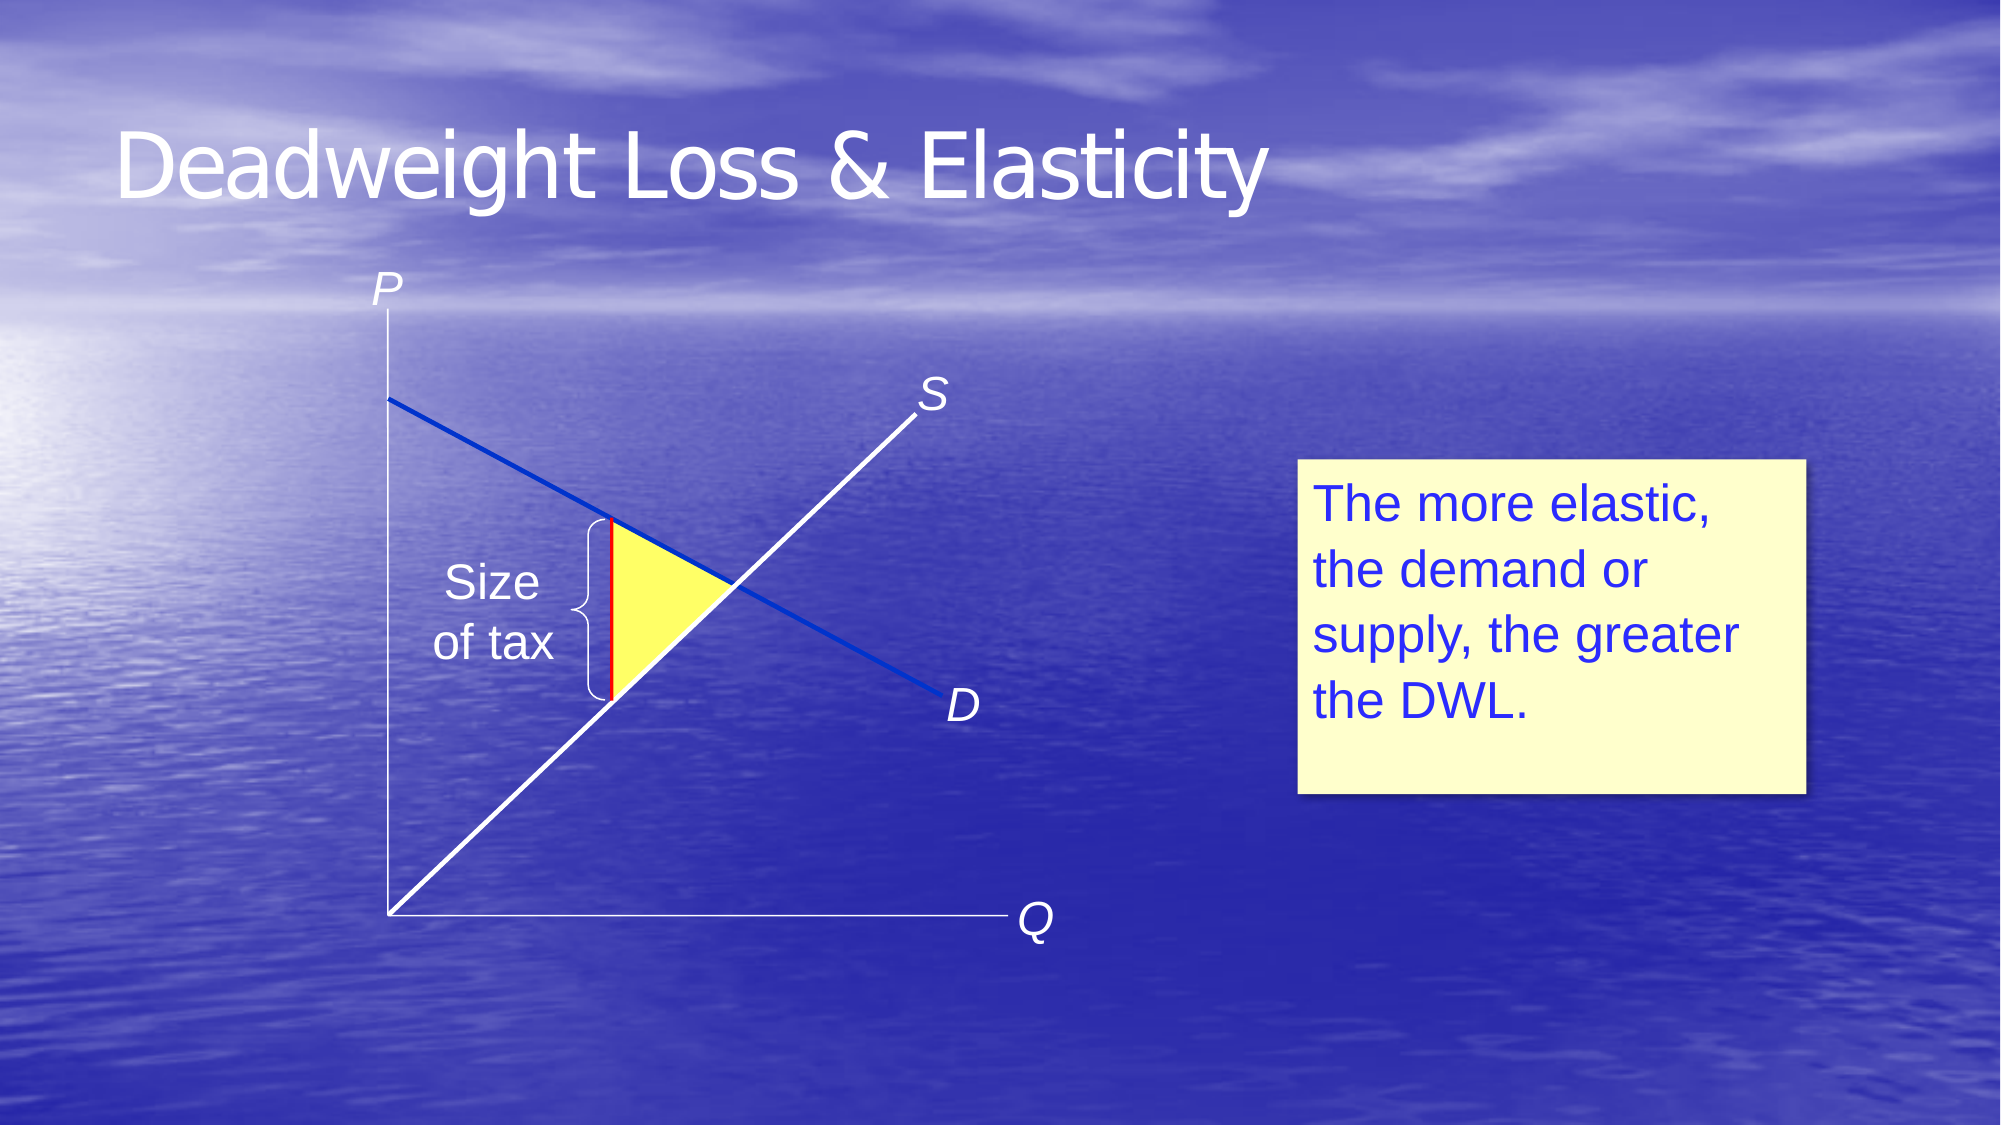

Deadweight Loss & Elasticity
P

Q
S

D
The more elastic, the demand or supply, the greater the DWL.

Size
of tax